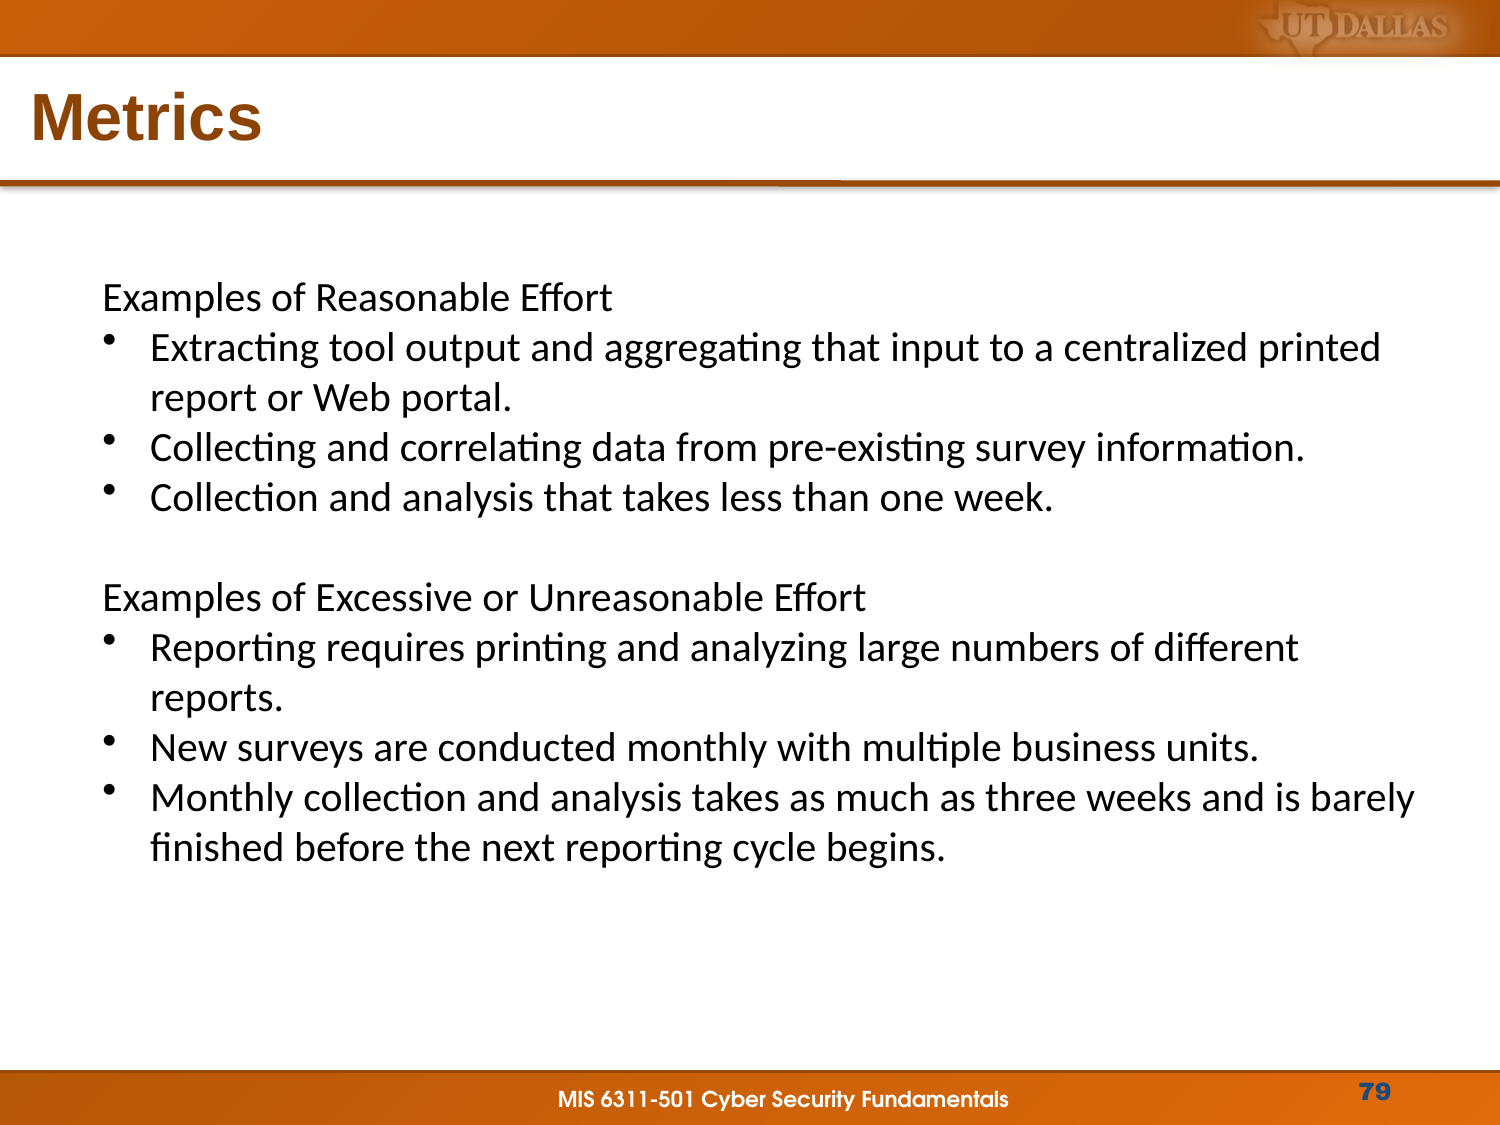

# Metrics
Examples of Reasonable Effort
Extracting tool output and aggregating that input to a centralized printed report or Web portal.
Collecting and correlating data from pre-existing survey information.
Collection and analysis that takes less than one week.

Examples of Excessive or Unreasonable Effort
Reporting requires printing and analyzing large numbers of different reports.
New surveys are conducted monthly with multiple business units.
Monthly collection and analysis takes as much as three weeks and is barely finished before the next reporting cycle begins.
79